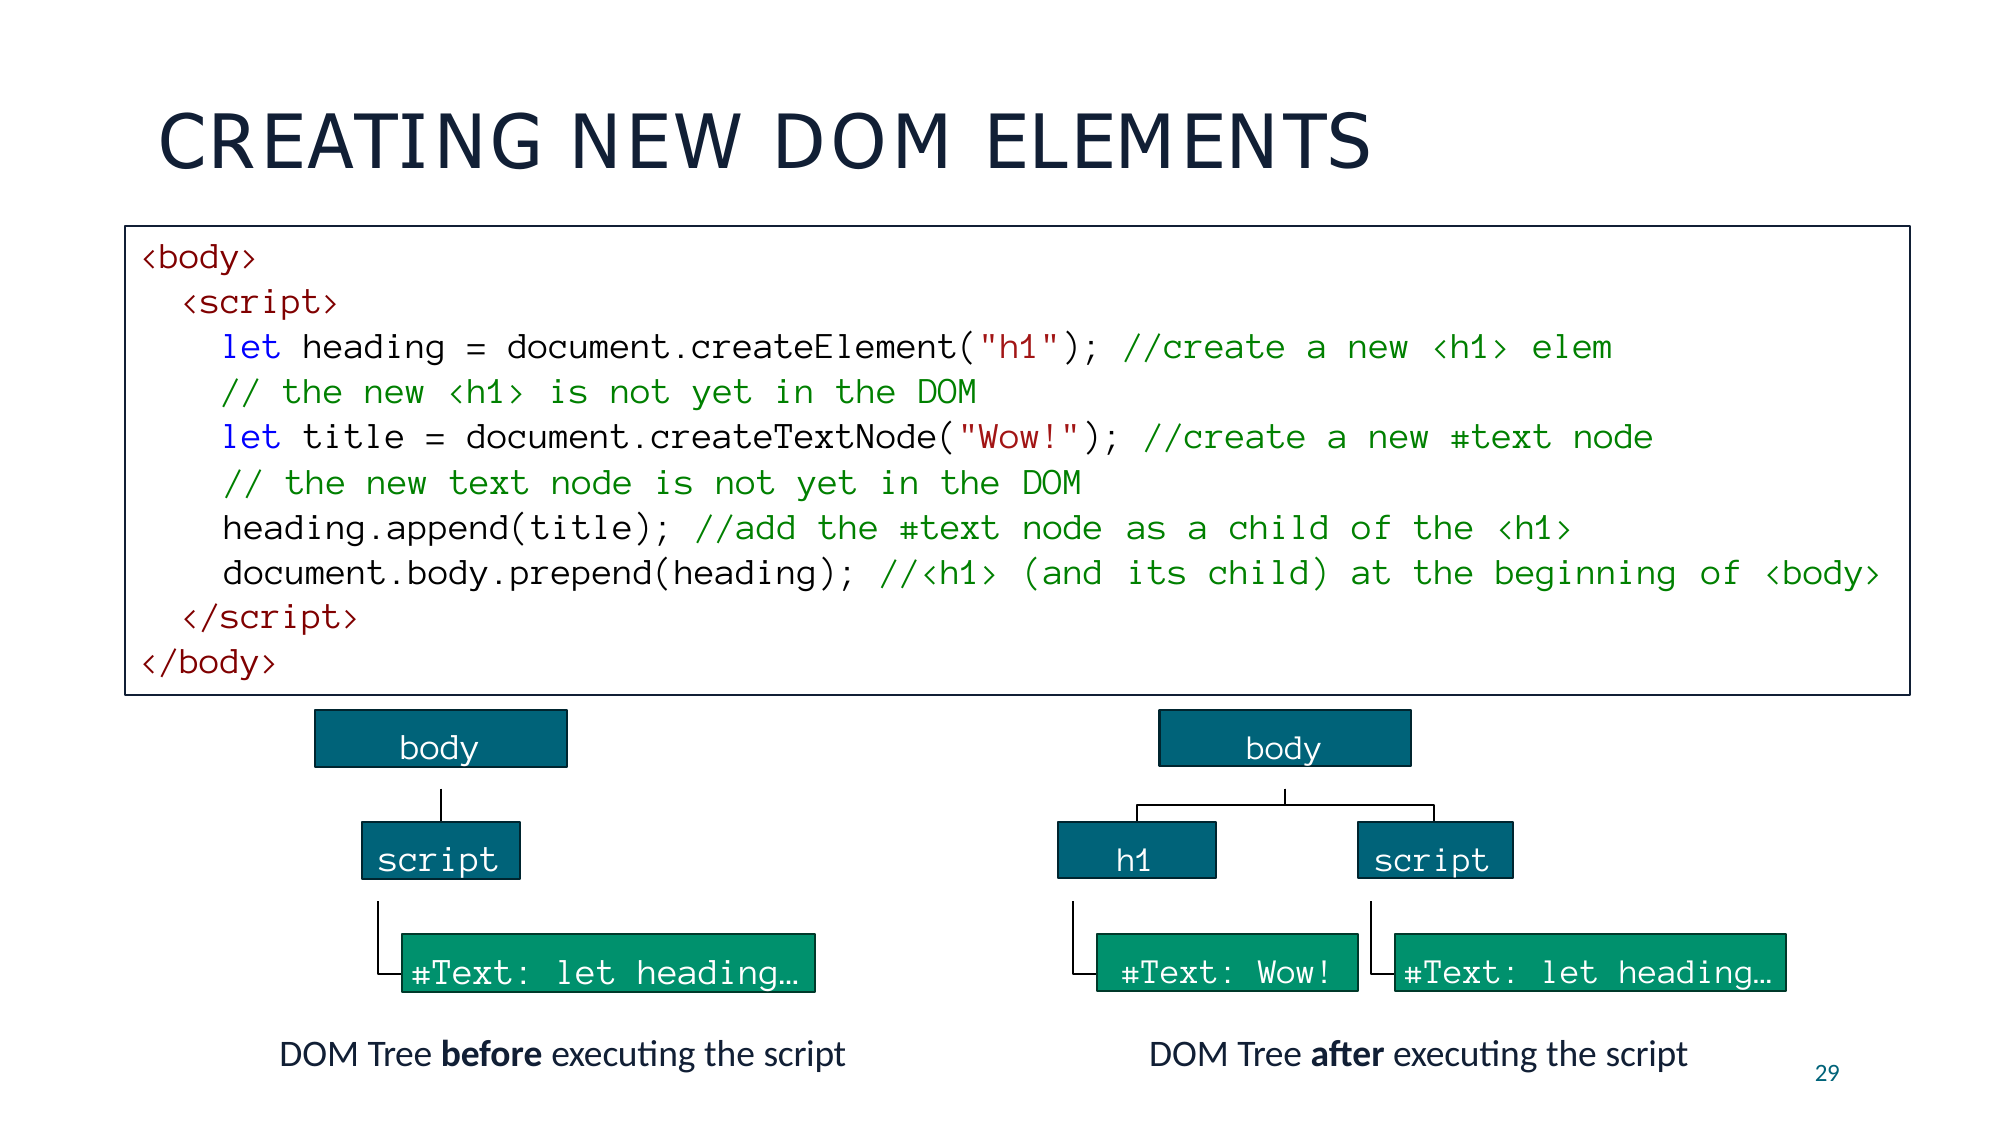

# CREATING NEW DOM ELEMENTS

<body>
<script>
let heading = document.createElement("h1"); //create a new <h1> elem
// the new <h1> is not yet in the DOM
let title = document.createTextNode("Wow!"); //create a new #text node
| // the new text node is not yet in the | DOM |  |  |  |  |
| --- | --- | --- | --- | --- | --- |
| heading.append(title); //add the #text | node | as a child | of the <h1> |  |  |
| document.body.prepend(heading); //<h1> | (and | its child) | at the beginning | of | <body> |
</script>
</body>
body
body

script
h1
script

#Text: let heading…
#Text: Wow!
#Text: let heading…
DOM Tree before executing the script
DOM Tree after executing the script
29